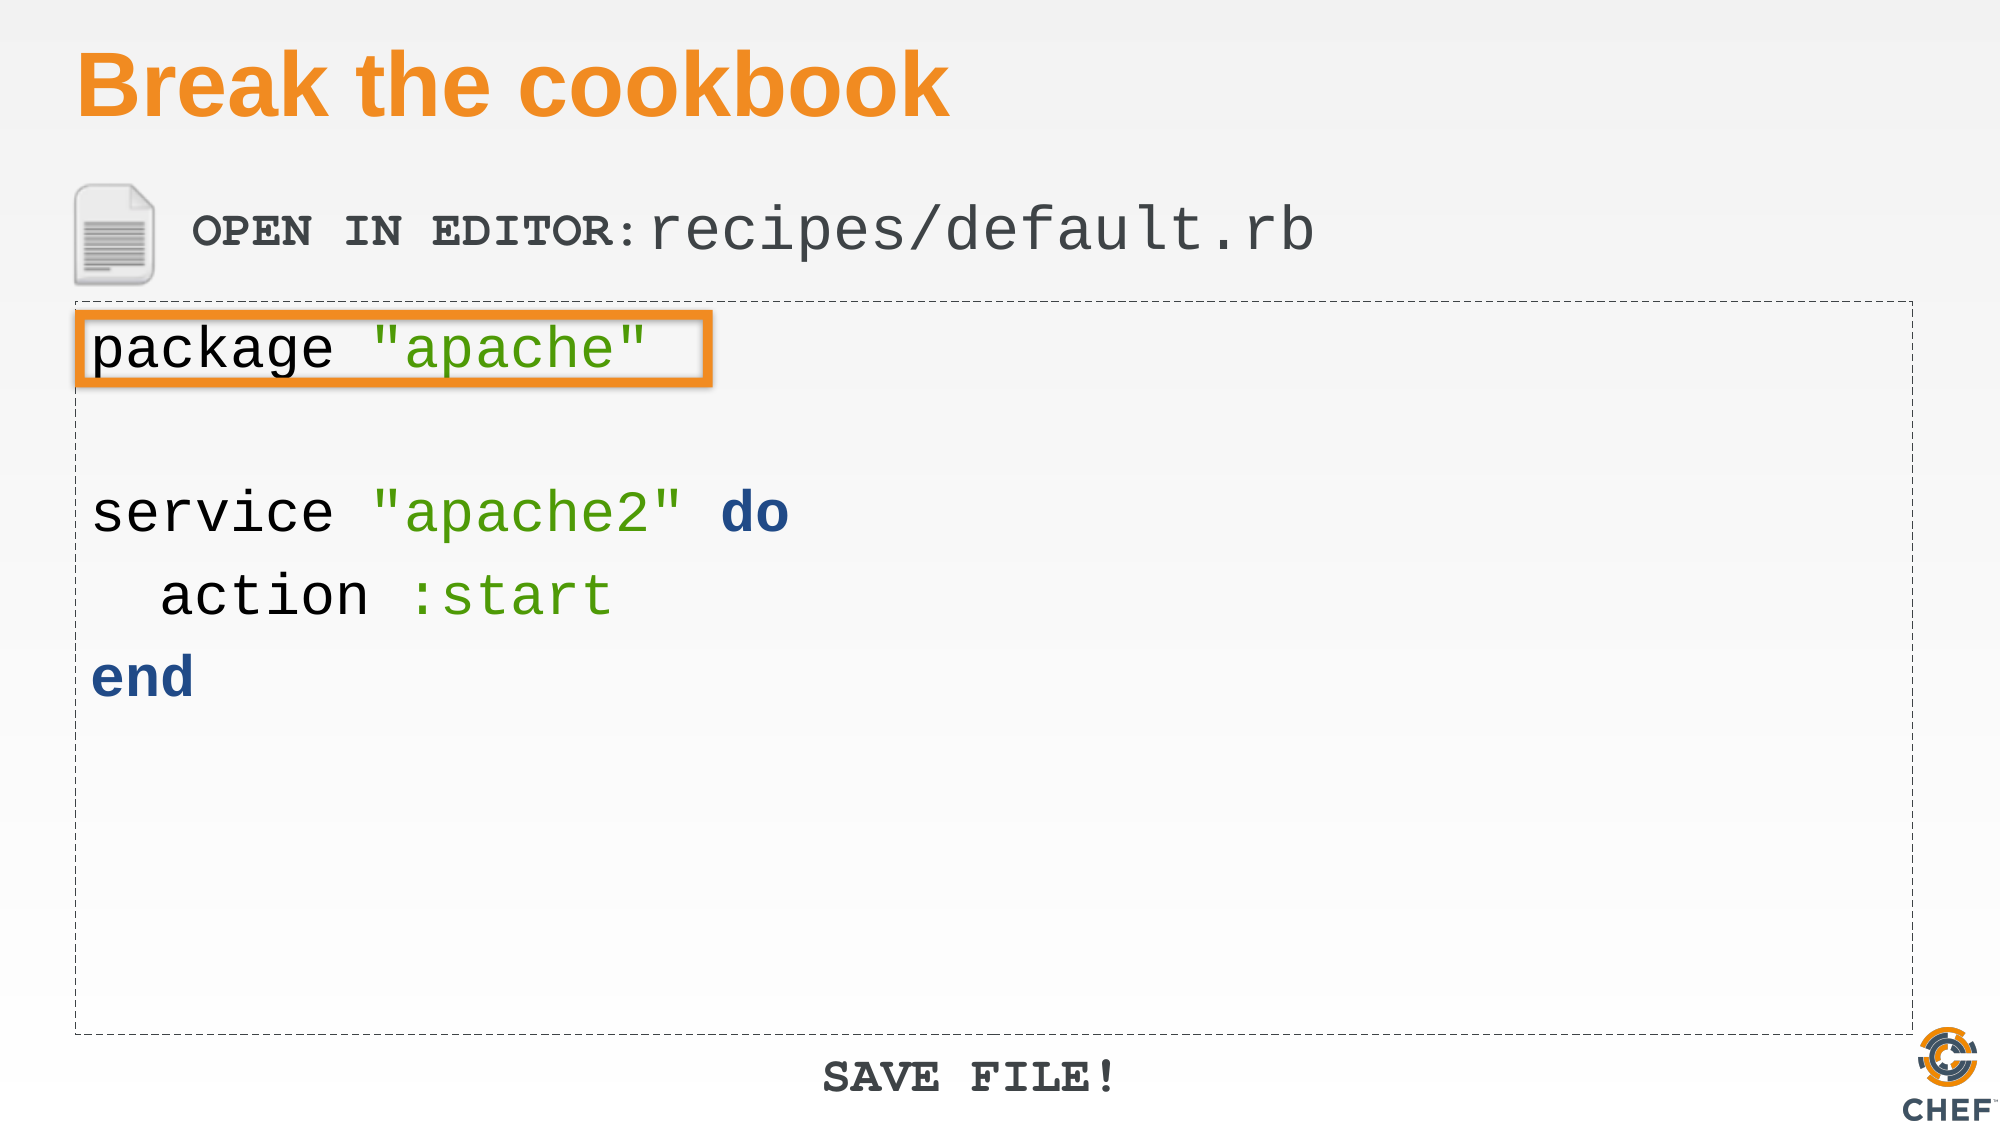

# Break the cookbook
recipes/default.rb
package "apache"

service "apache2" do
  action :start
end